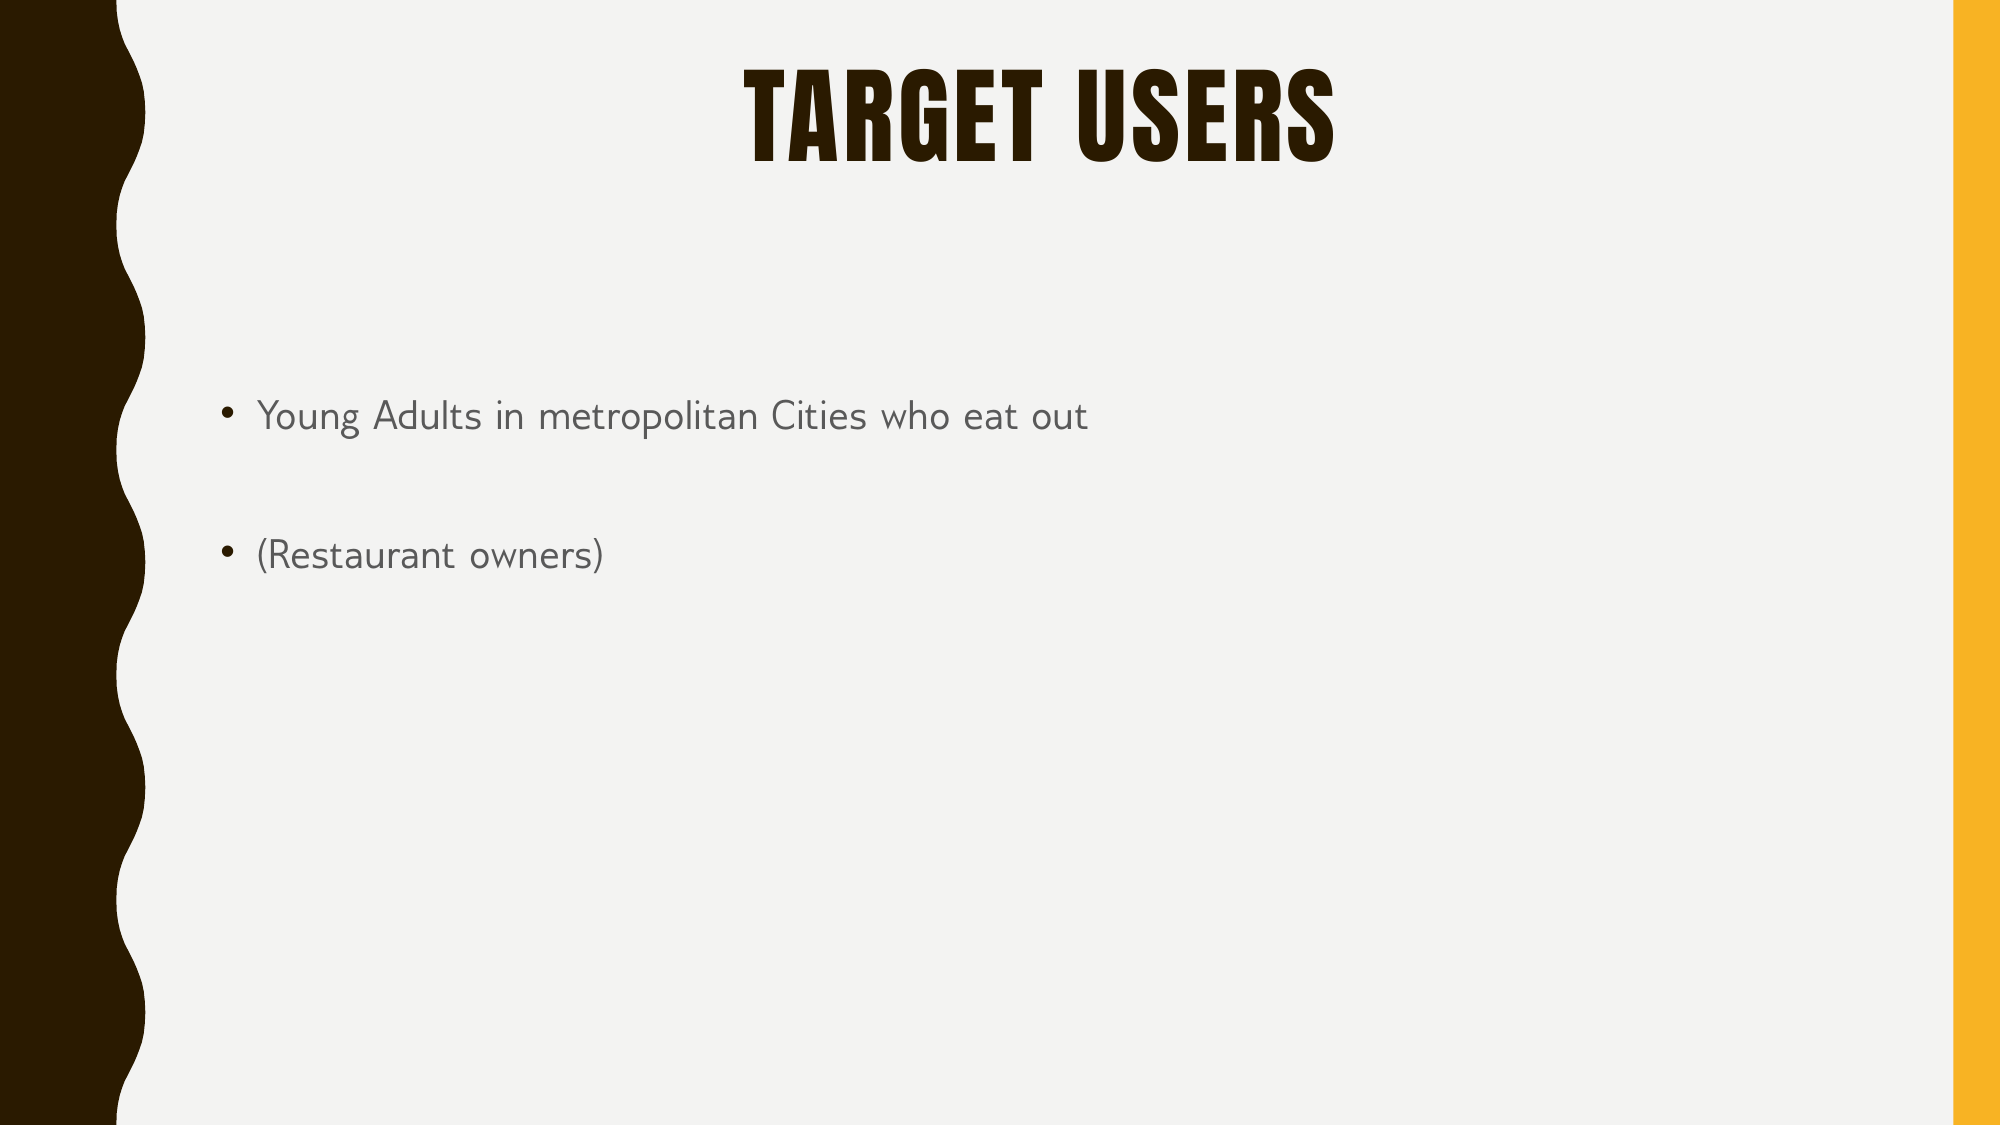

# Target users
Young Adults in metropolitan Cities who eat out

(Restaurant owners)